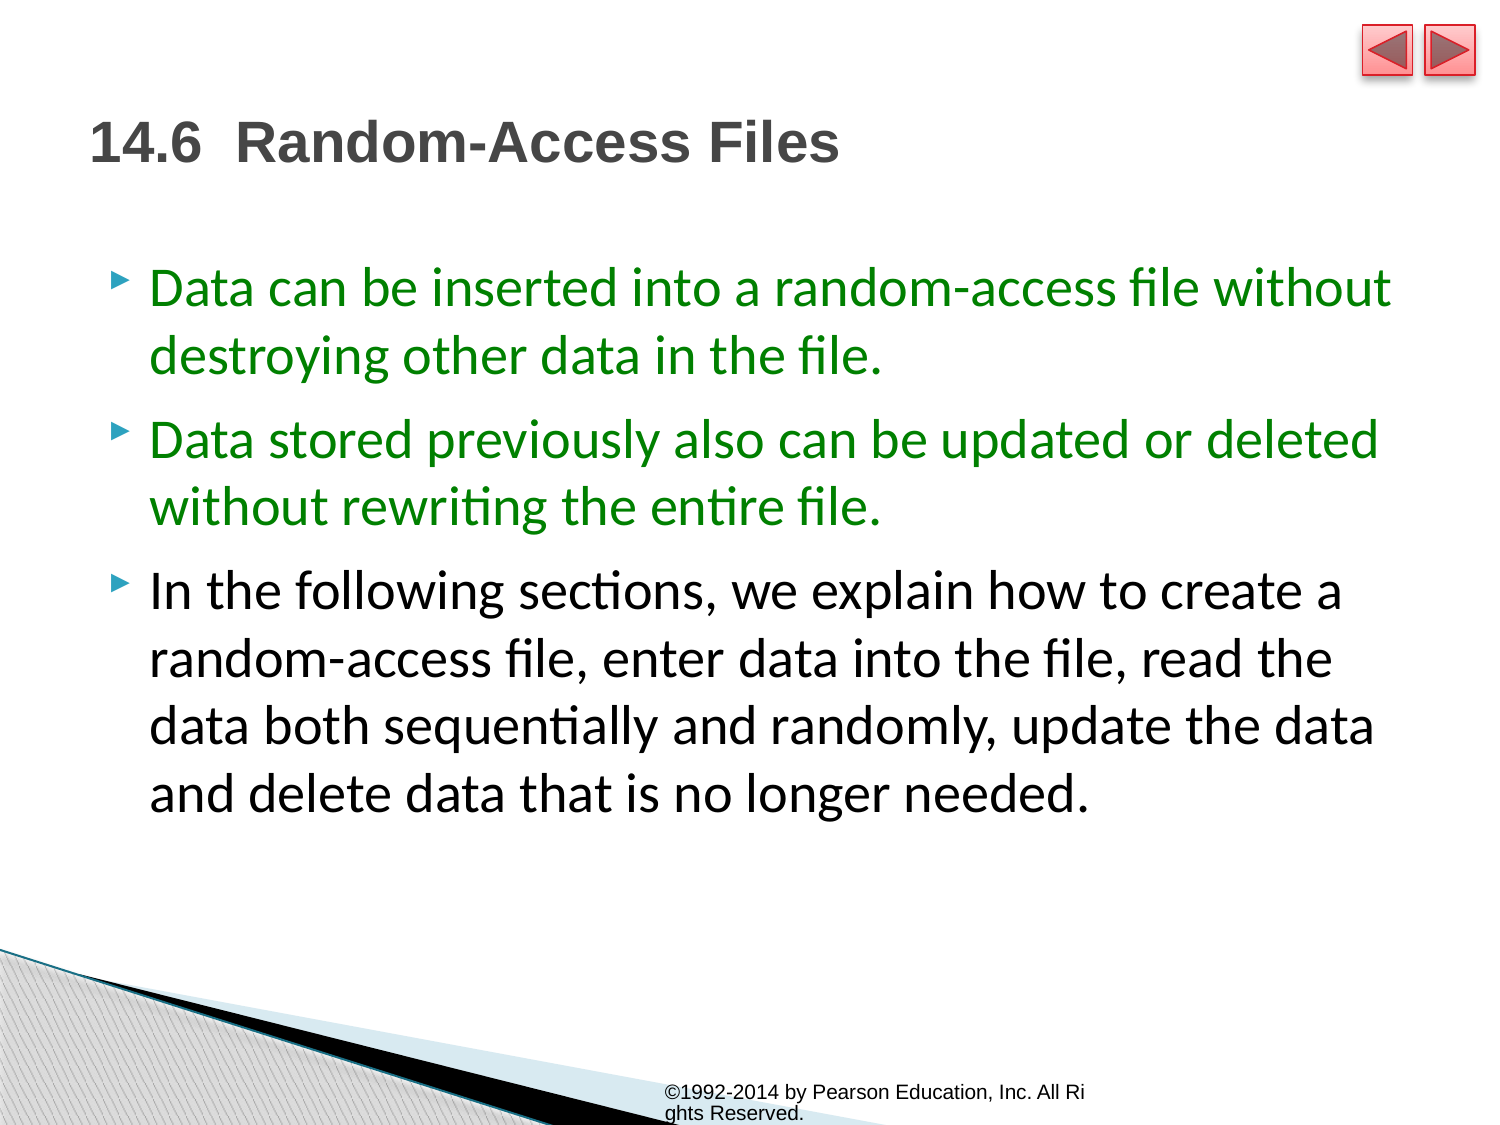

# 14.6  Random-Access Files
Data can be inserted into a random-access file without destroying other data in the file.
Data stored previously also can be updated or deleted without rewriting the entire file.
In the following sections, we explain how to create a random-access file, enter data into the file, read the data both sequentially and randomly, update the data and delete data that is no longer needed.
©1992-2014 by Pearson Education, Inc. All Rights Reserved.